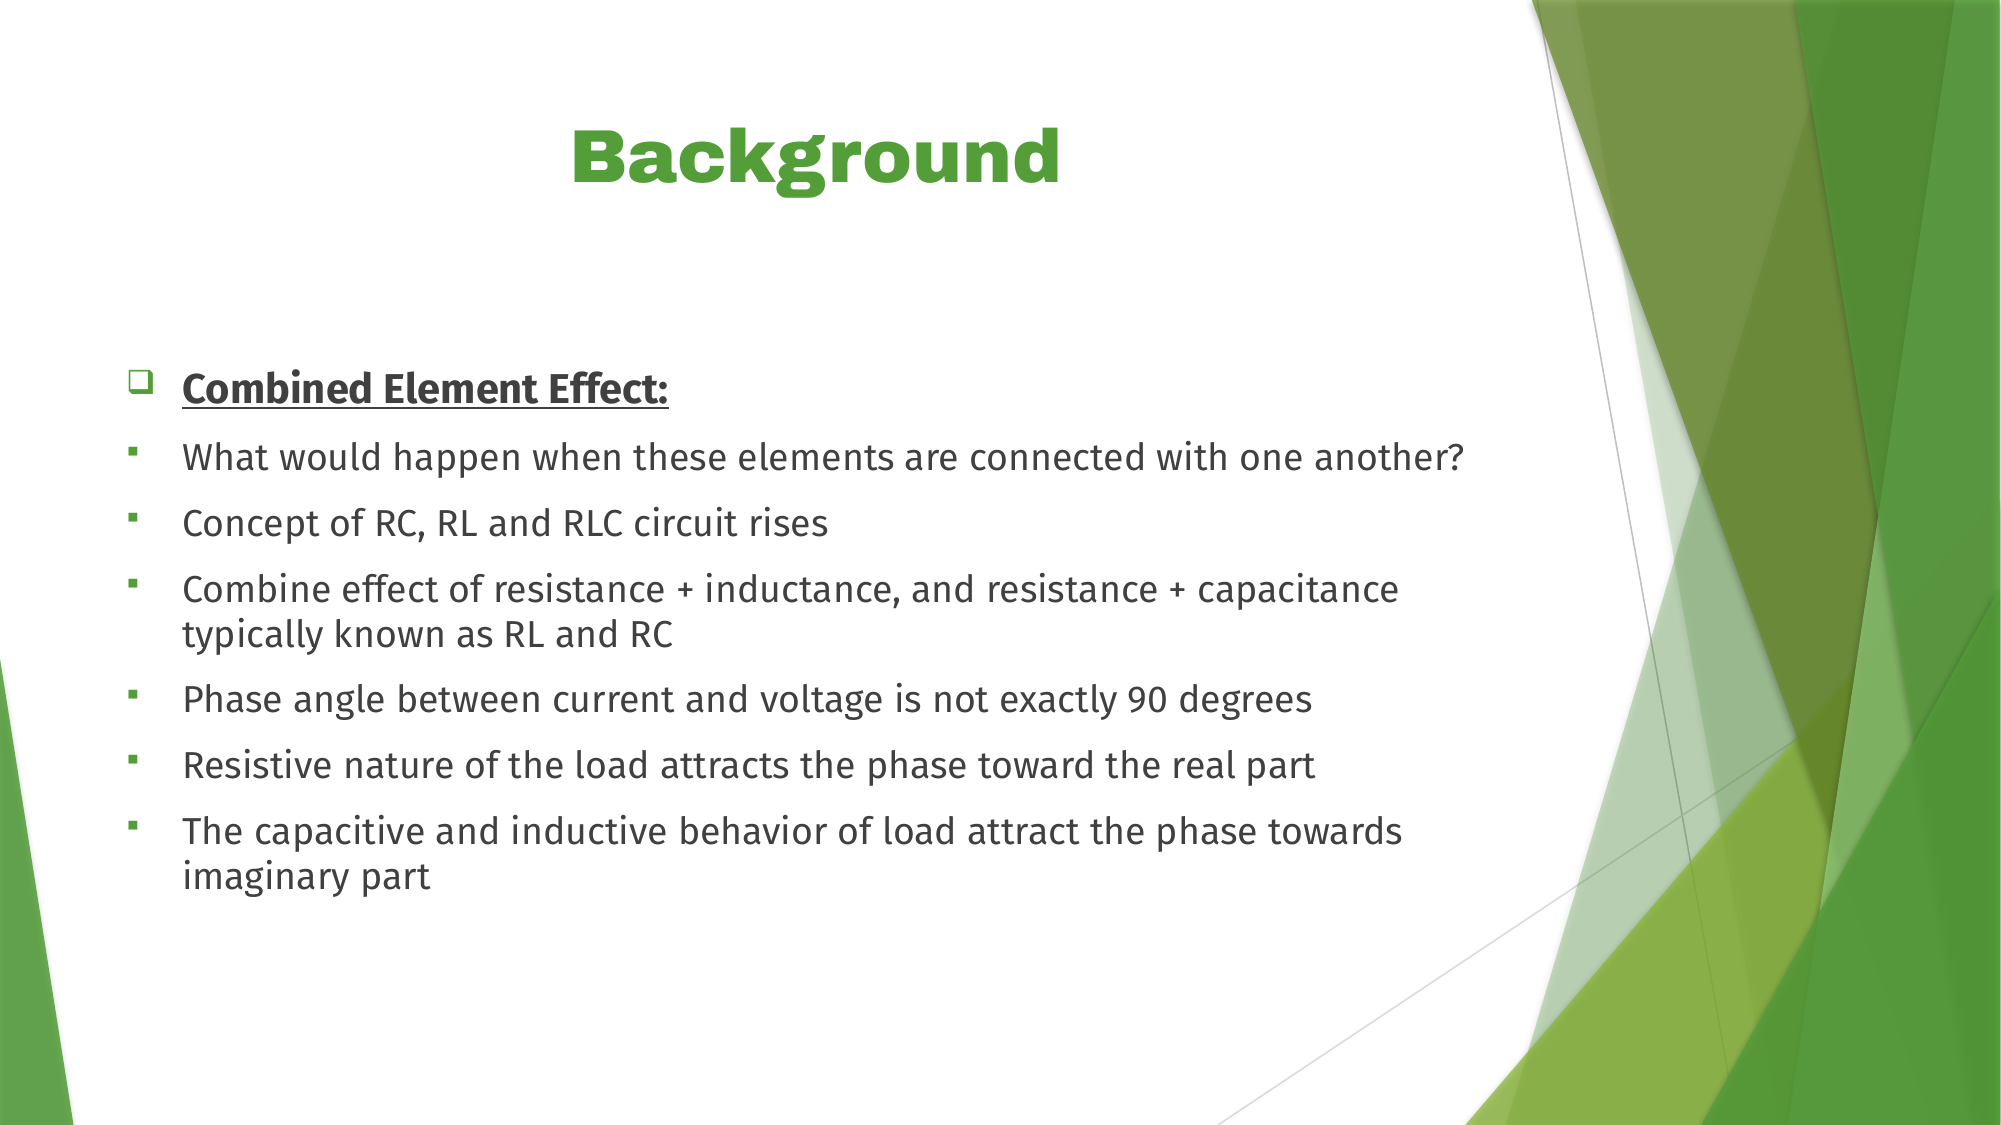

# Background
Combined Element Effect:
What would happen when these elements are connected with one another?
Concept of RC, RL and RLC circuit rises
Combine effect of resistance + inductance, and resistance + capacitance typically known as RL and RC
Phase angle between current and voltage is not exactly 90 degrees
Resistive nature of the load attracts the phase toward the real part
The capacitive and inductive behavior of load attract the phase towards imaginary part